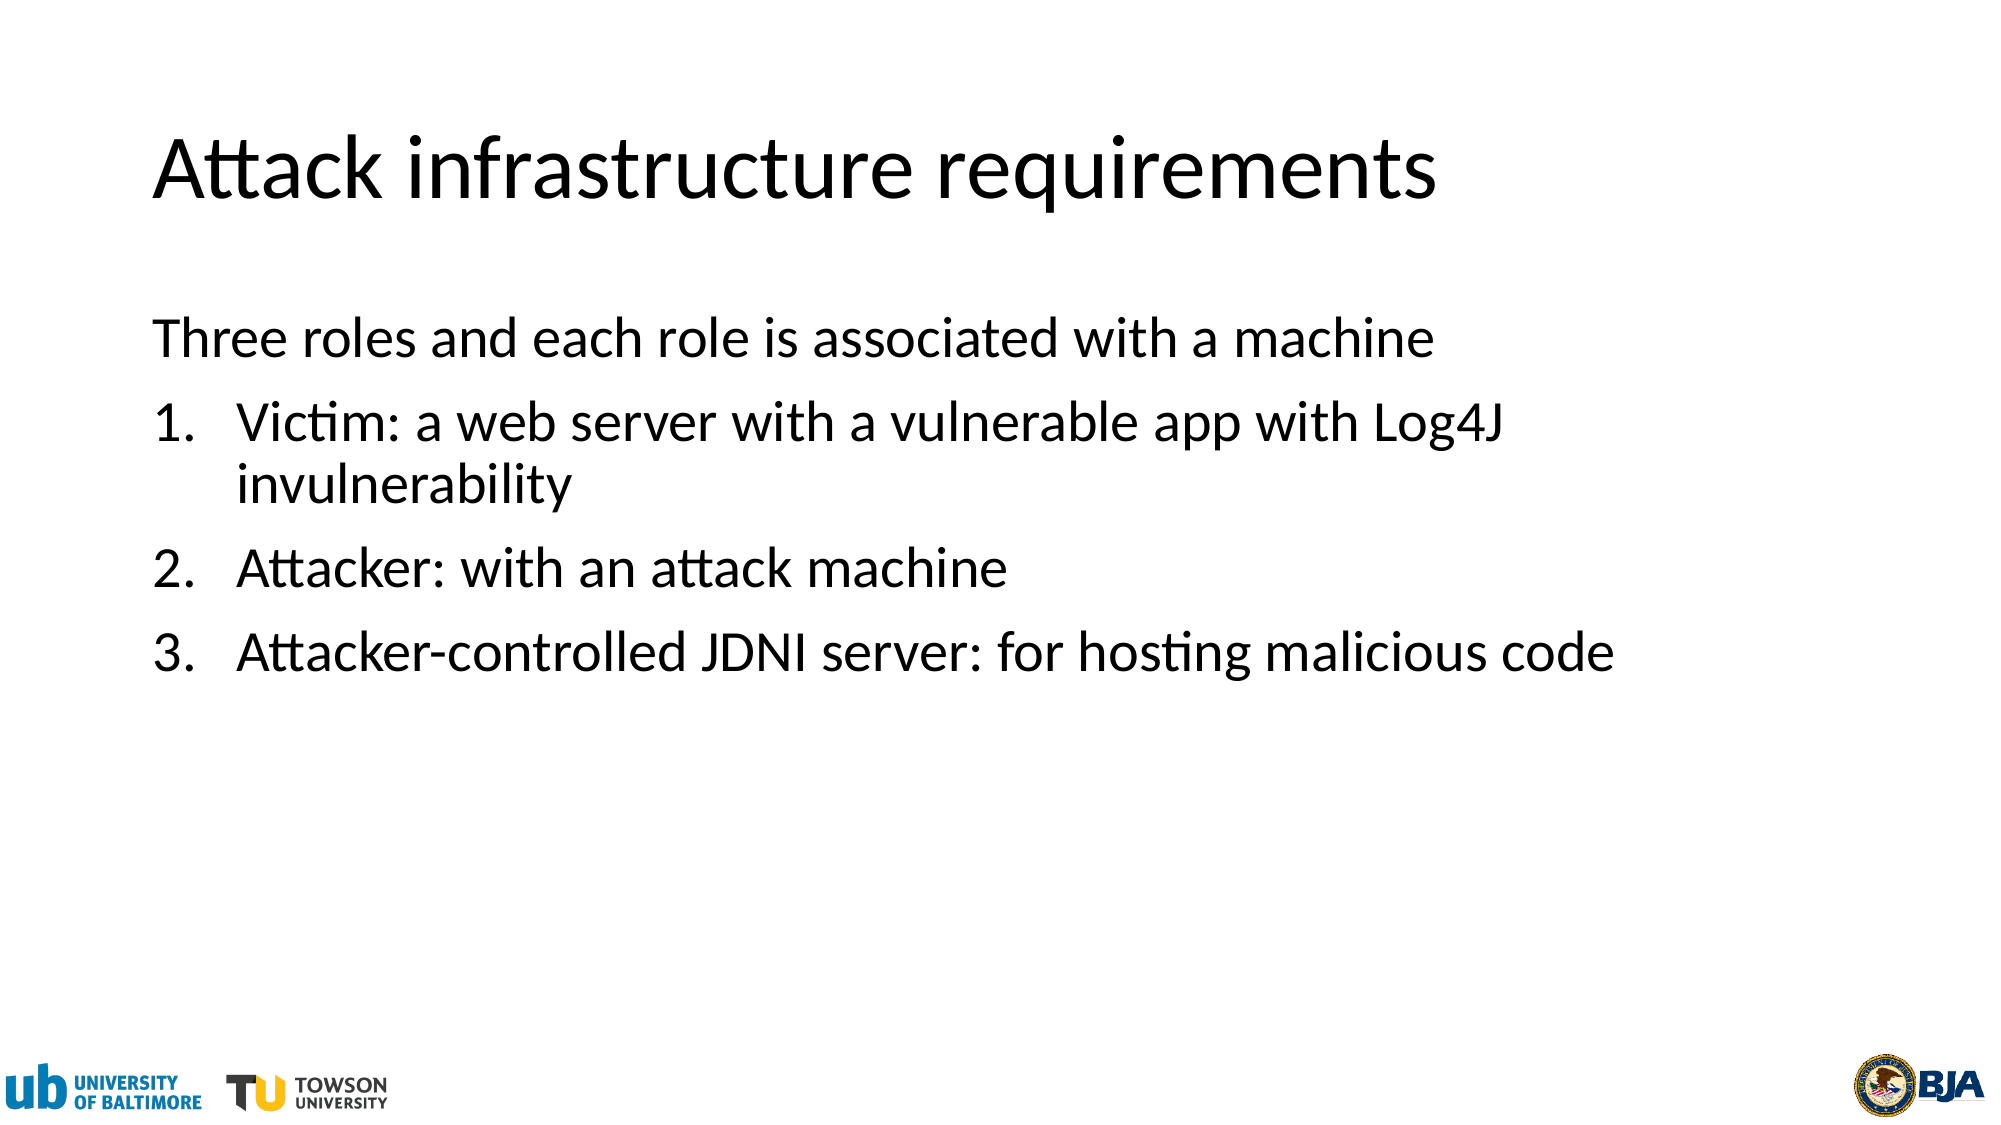

# Attack infrastructure requirements
Three roles and each role is associated with a machine
Victim: a web server with a vulnerable app with Log4J invulnerability
Attacker: with an attack machine
Attacker-controlled JDNI server: for hosting malicious code